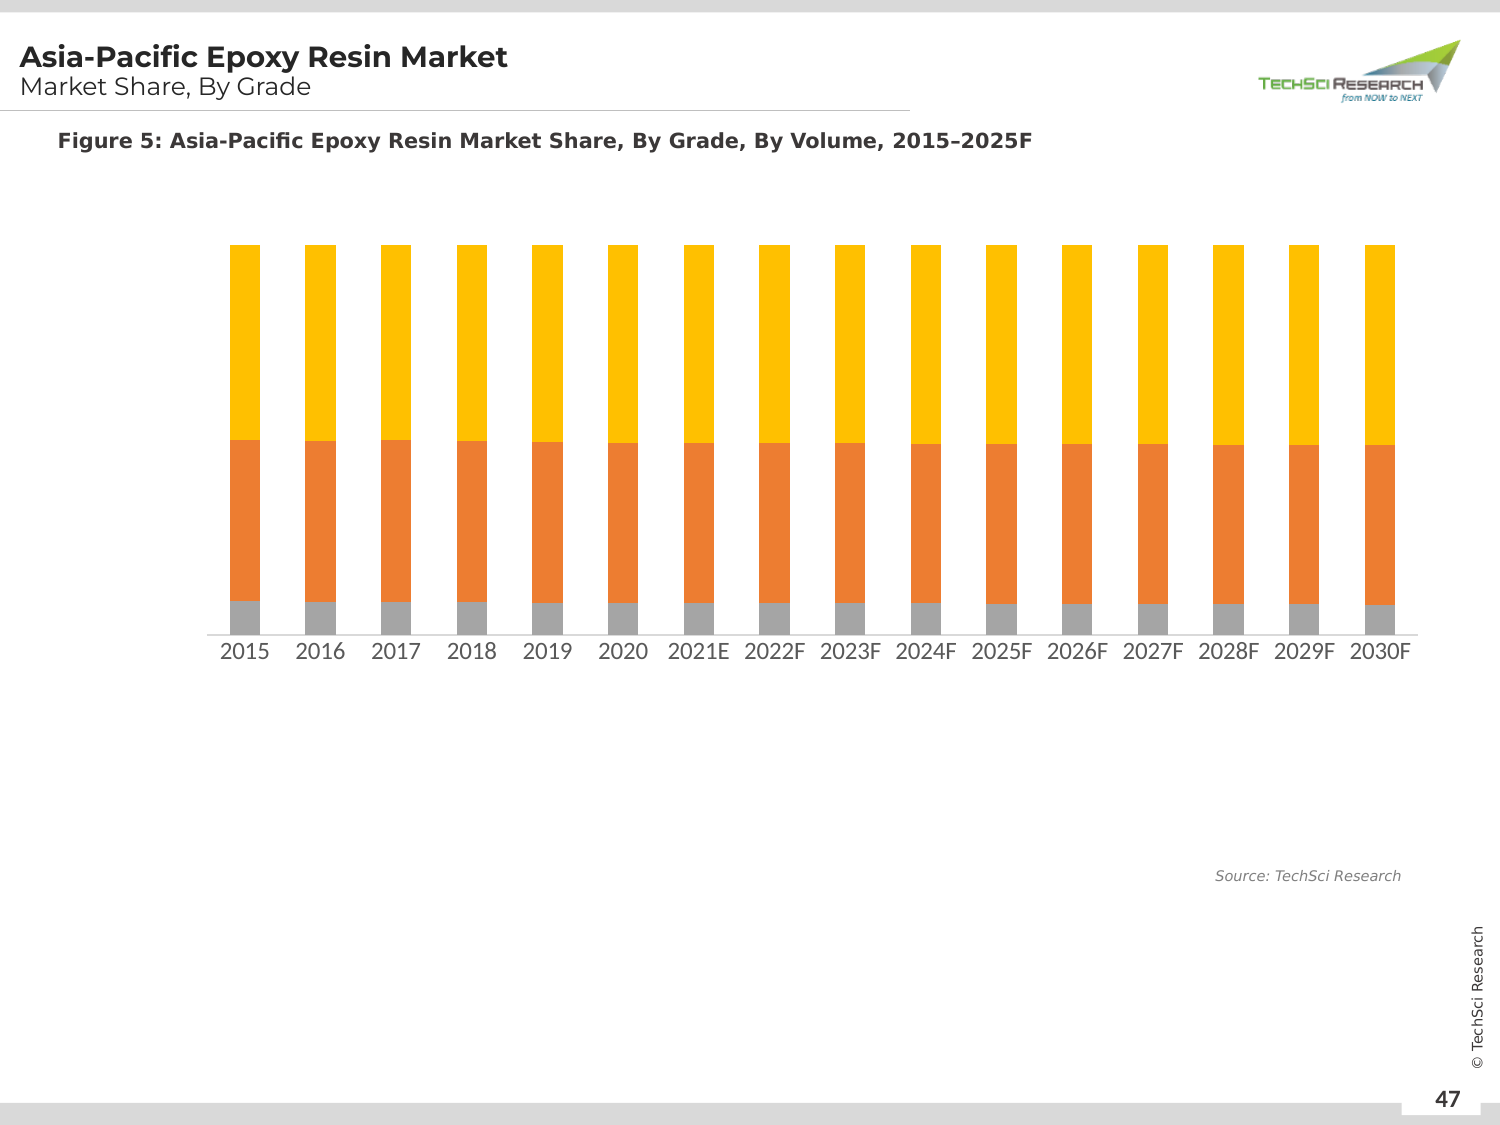

Asia-Pacific Epoxy Resin Market
Market Share, By Grade
Figure 5: Asia-Pacific Epoxy Resin Market Share, By Grade, By Volume, 2015–2025F

### Chart

| Category | Semi-Solid | Solid | Liquid |
|---|---|---|---|
| 2015 | 0.08625453279575111 | 0.4130485435886744 | 0.5006969236155746 |
| 2016 | 0.085671641873838 | 0.4109461842393344 | 0.5033821738868276 |
| 2017 | 0.08403627697902923 | 0.41566493938247445 | 0.5002987836384962 |
| 2018 | 0.08346882628602538 | 0.41418814633079304 | 0.5023430273831816 |
| 2019 | 0.08257759704595428 | 0.41358570885663504 | 0.5038366940974106 |
| 2020 | 0.08262625291561945 | 0.4094481132875399 | 0.5079256337968406 |
| 2021E | 0.08240909163018553 | 0.40916721271512996 | 0.5084236956546845 |
| 2022F | 0.08202683947642762 | 0.40942757245210526 | 0.5085455880714671 |
| 2023F | 0.0815591278692319 | 0.40991717875552386 | 0.5085236933752442 |
| 2024F | 0.08107059276614373 | 0.41020356648308987 | 0.5087258407507664 |
| 2025F | 0.08058224332638575 | 0.41013754184566165 | 0.5092802148279526 |
| 2026F | 0.08008417280385209 | 0.4099509011020092 | 0.5099649260941387 |
| 2027F | 0.07958160989152183 | 0.40977251439888124 | 0.510645875709597 |
| 2028F | 0.07906926948303977 | 0.40960940436524584 | 0.5113213261517143 |
| 2029F | 0.07853912397894797 | 0.40959595969006446 | 0.5118649163309876 |
| 2030F | 0.07798945859107635 | 0.4095955145785569 | 0.5124150268303668 |
Source: TechSci Research
Source: TechSci Research